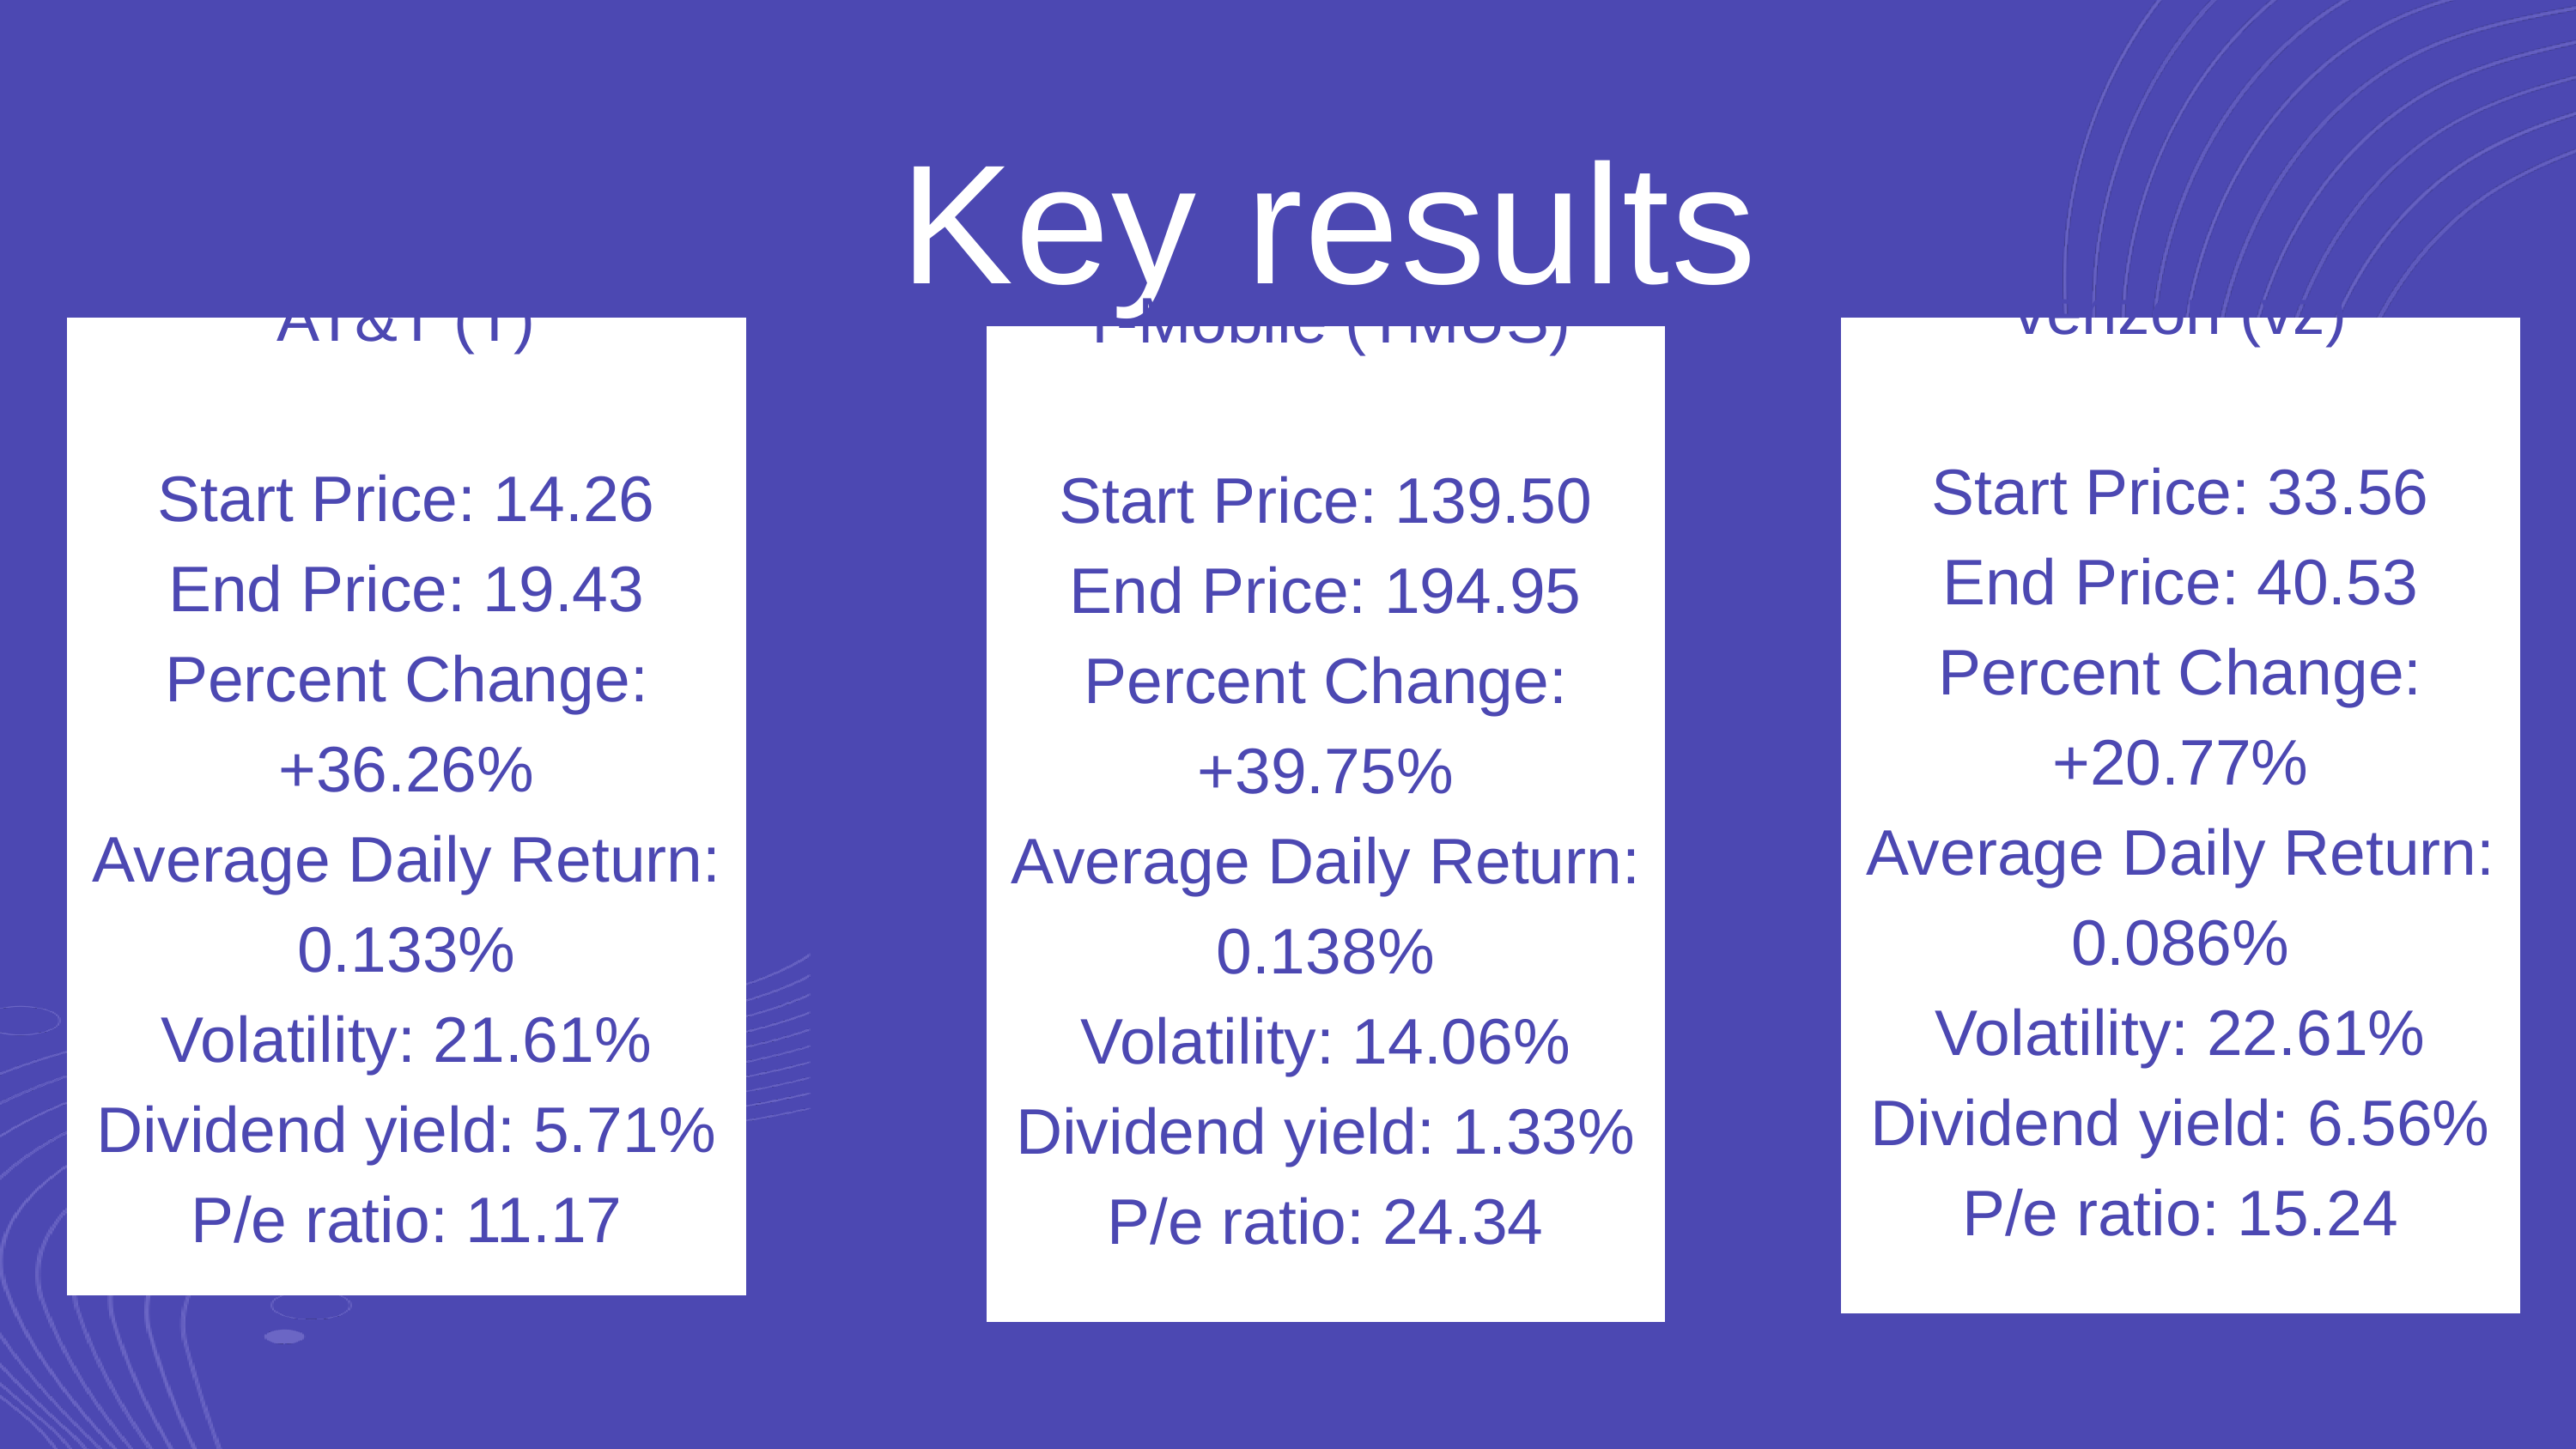

Key results

AT&T (T)

Start Price: 14.26
End Price: 19.43
Percent Change: +36.26%
Average Daily Return: 0.133%
Volatility: 21.61%
Dividend yield: 5.71%
P/e ratio: 11.17

verizon (vz)

Start Price: 33.56
End Price: 40.53
Percent Change: +20.77%
Average Daily Return: 0.086%
Volatility: 22.61%
Dividend yield: 6.56%
P/e ratio: 15.24

T-Mobile (TMUS)

Start Price: 139.50
End Price: 194.95
Percent Change: +39.75%
Average Daily Return: 0.138%
Volatility: 14.06%
Dividend yield: 1.33%
P/e ratio: 24.34